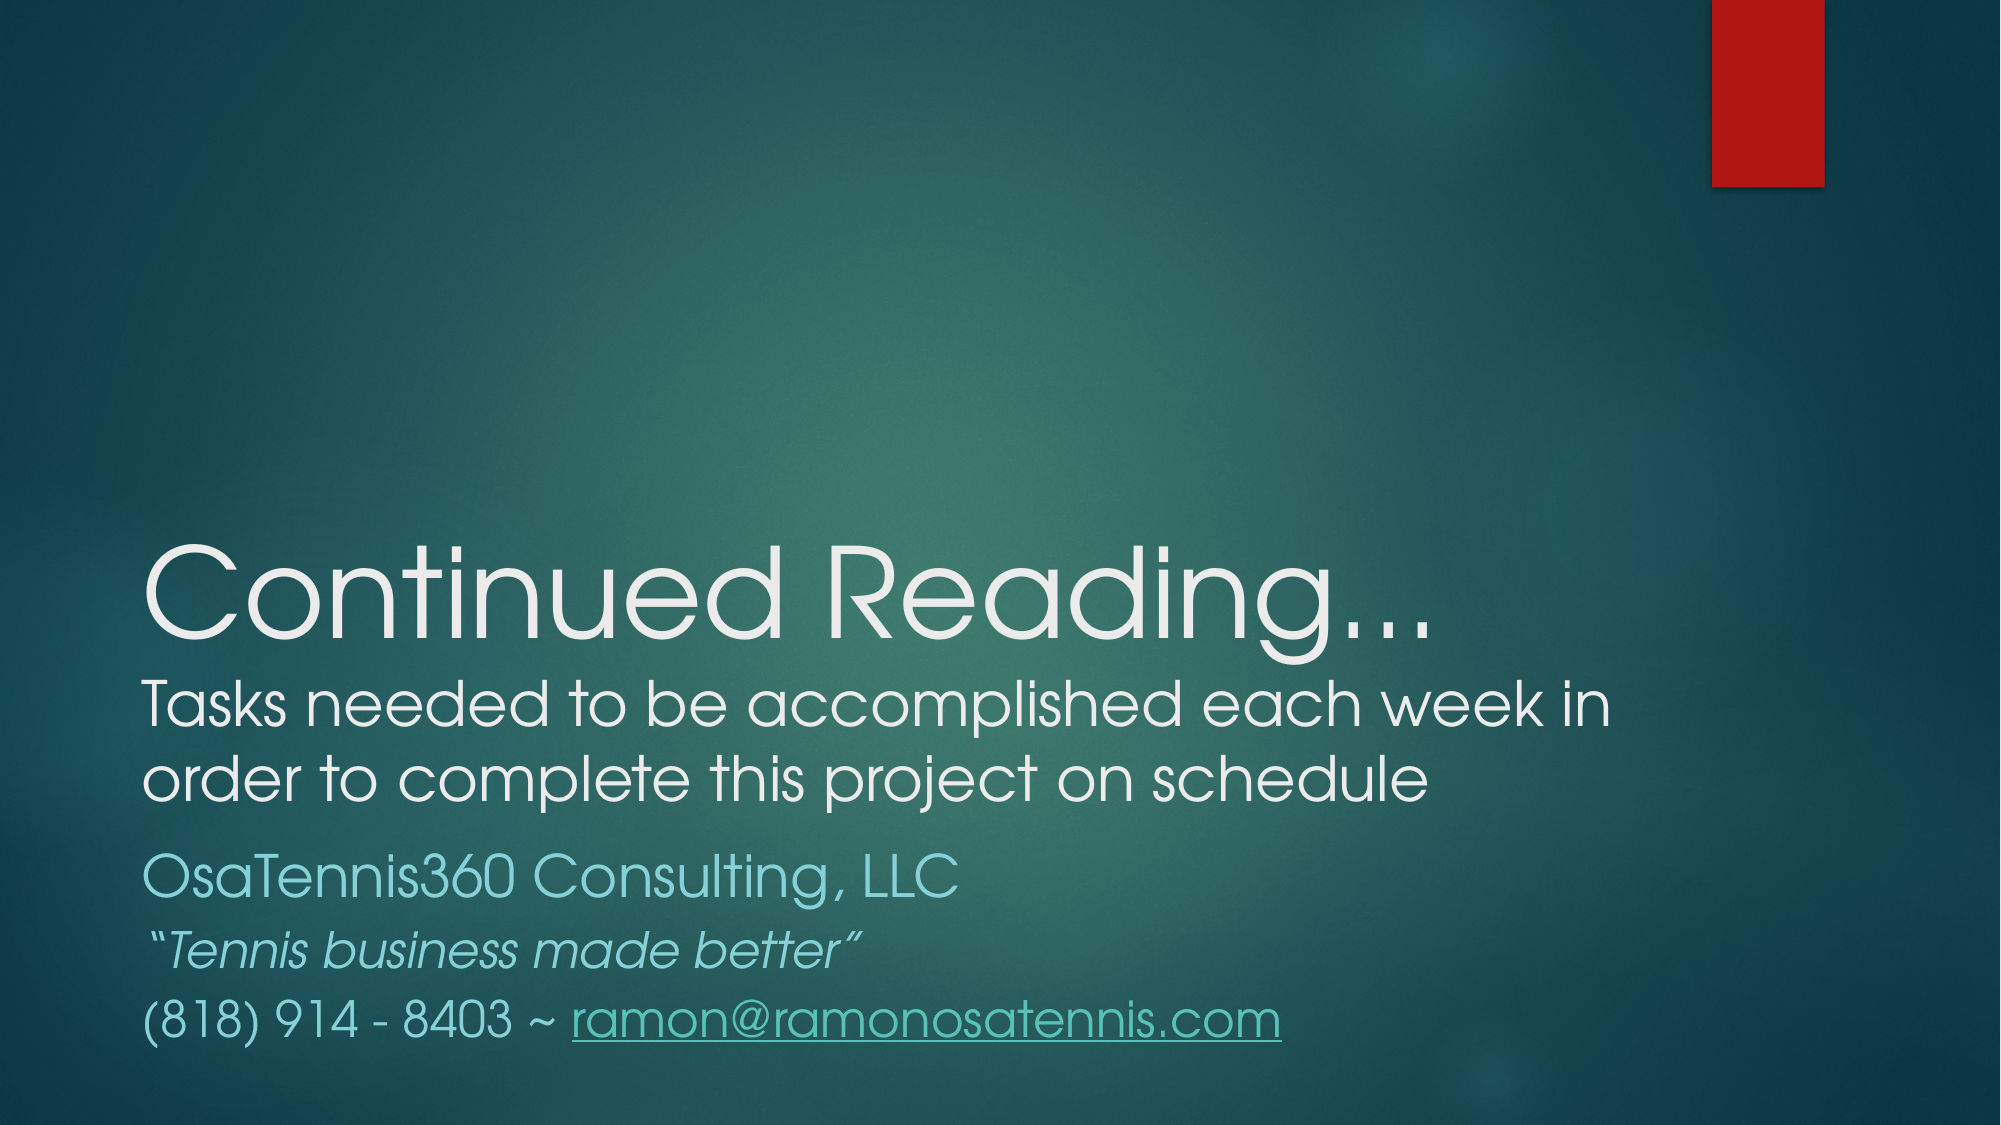

# Continued Reading...
Tasks needed to be accomplished each week in order to complete this project on schedule
OsaTennis360 Consulting, LLC
“Tennis business made better”
(818) 914 - 8403 ~ ramon@ramonosatennis.com